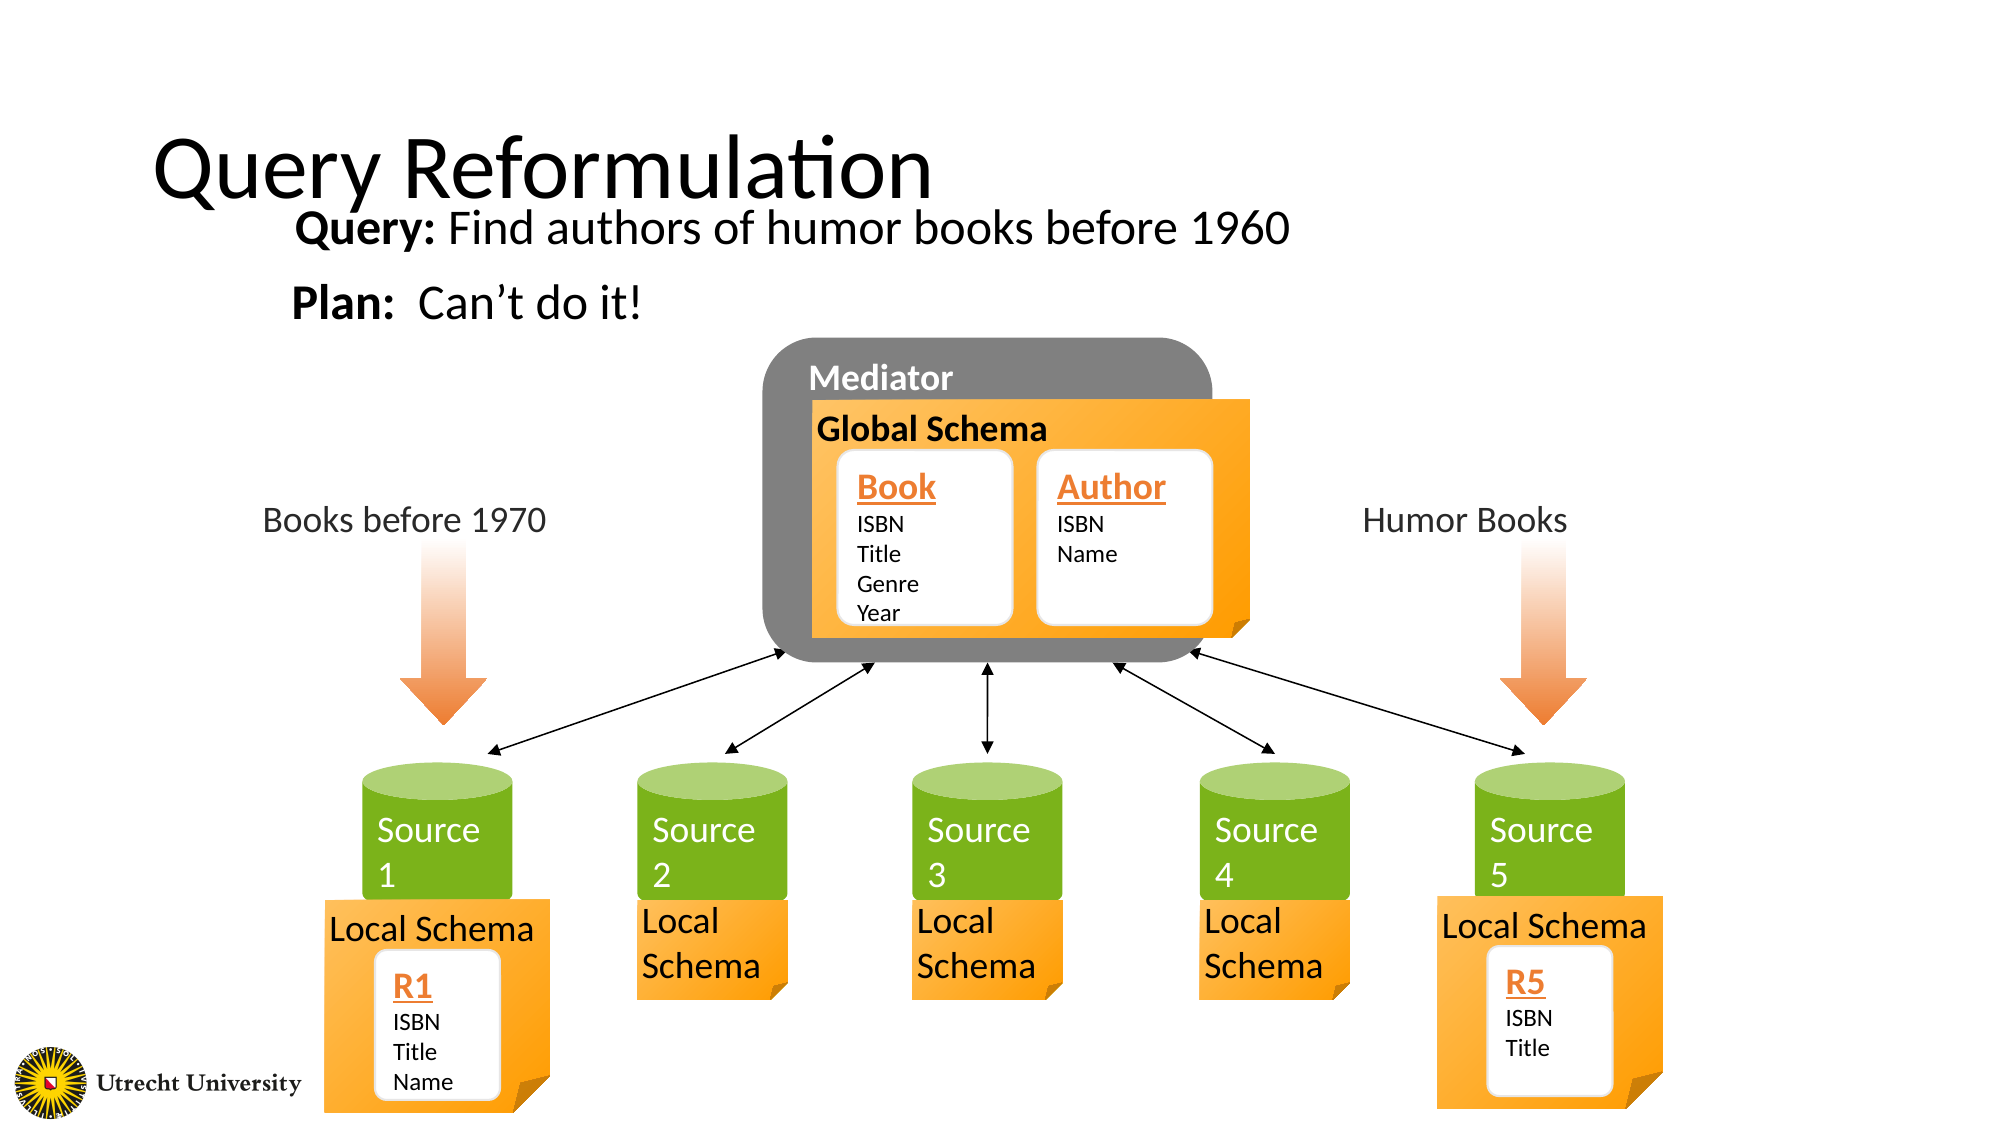

# Query Reformulation
Query: Find authors of humor books before 1960
Plan:  Can’t do it!
Mediator
Global Schema
Book
ISBN
Title
Genre
Year
Author
ISBN
Name
Books before 1970
Humor Books
Mediated Schema

Source
1
Source
2
Source
3
Source
4
Source
5
Local Schema
Local Schema
Local
Schema
Local
Schema
Local
Schema
R5
ISBN
Title
R1
ISBN
Title
Name